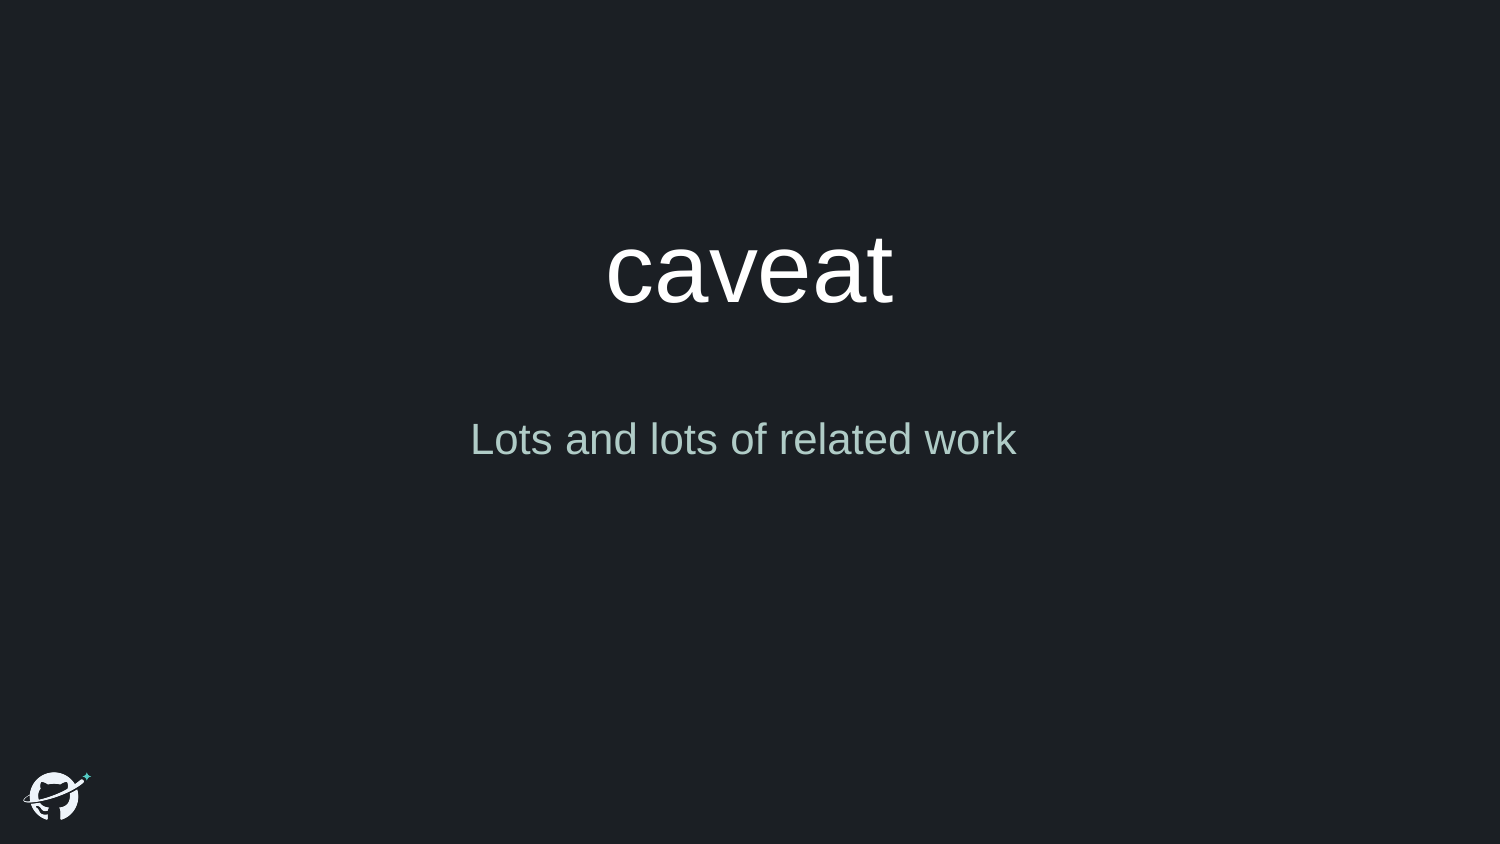

# caveat
Lots and lots of related work